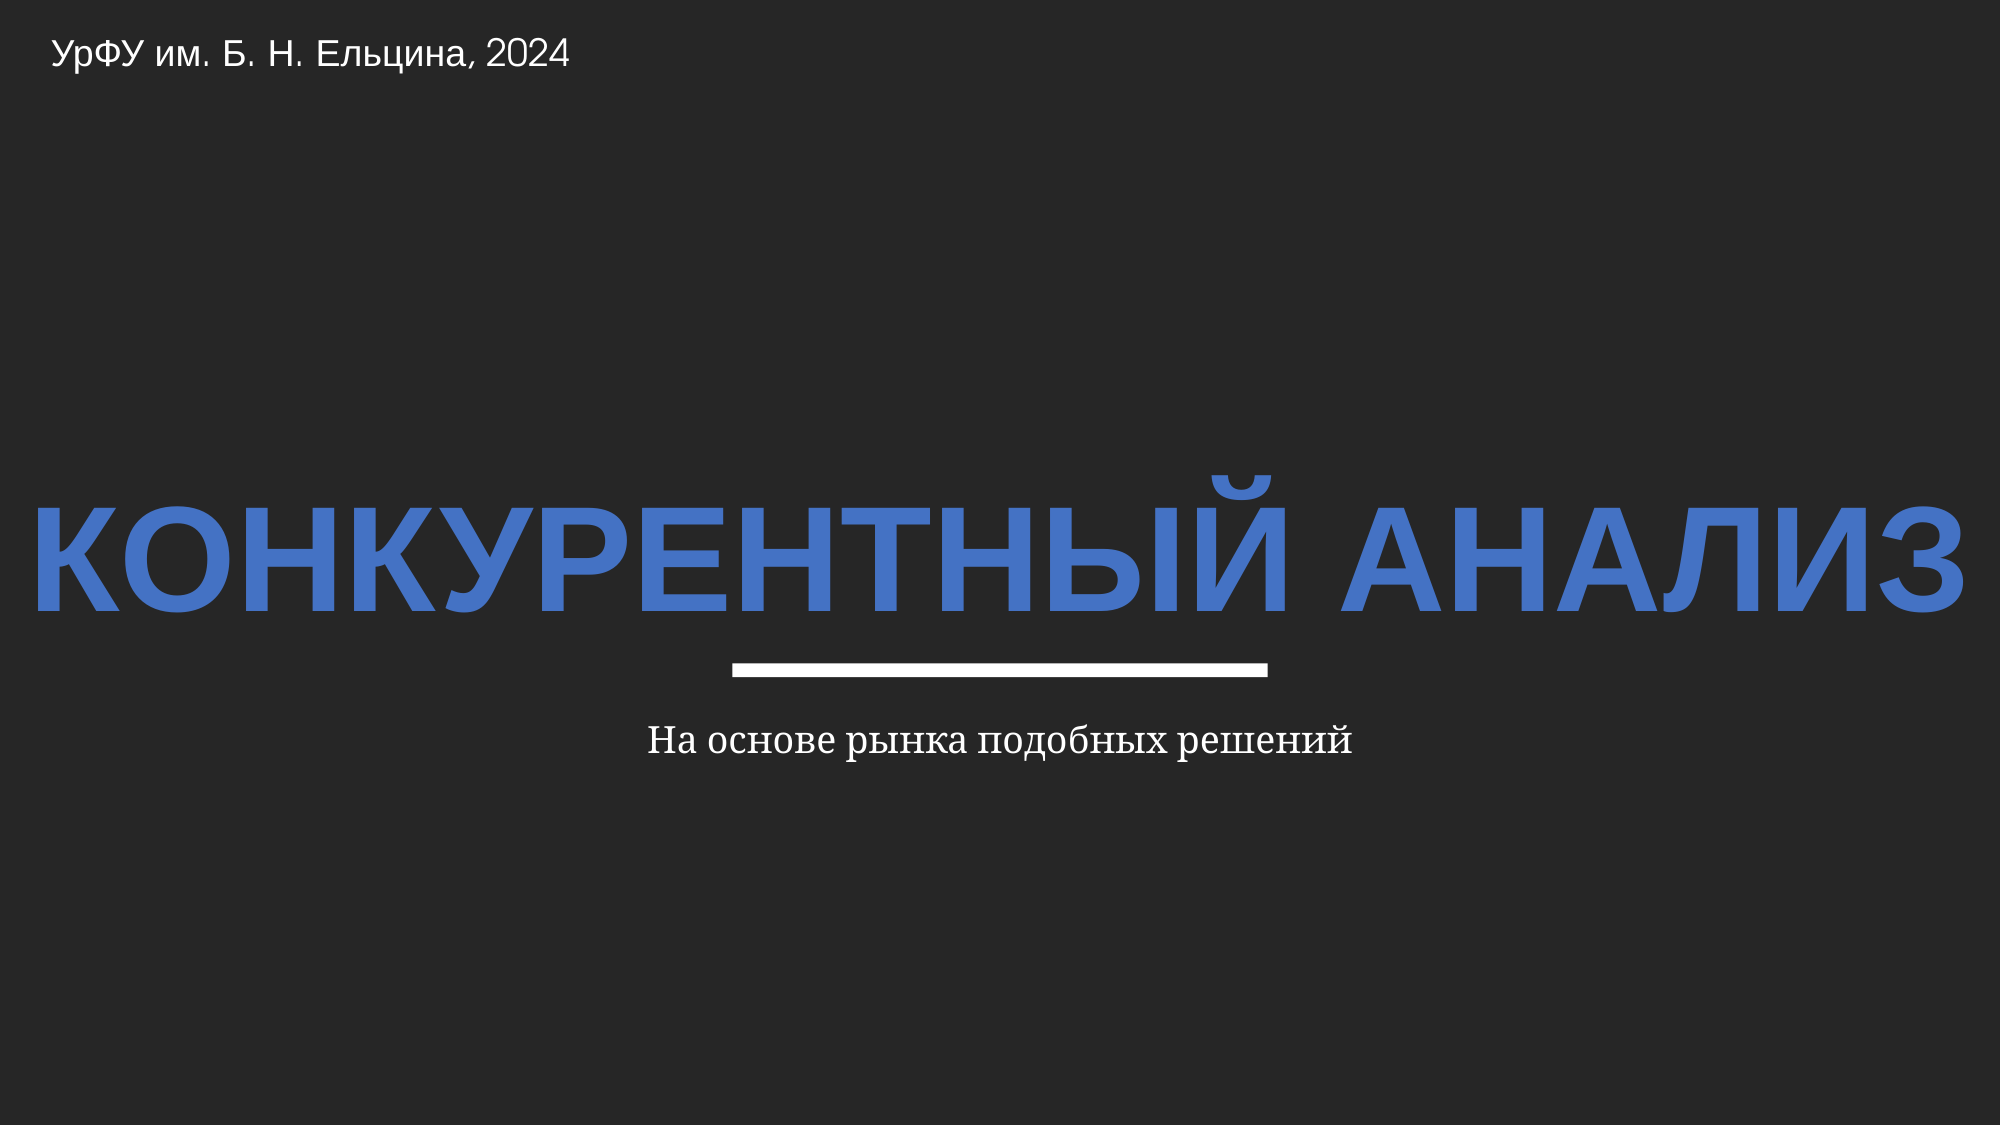

УрФУ им. Б. Н. Ельцина, 2024
КОНКУРЕНТНЫЙ АНАЛИЗ

На основе рынка подобных решений